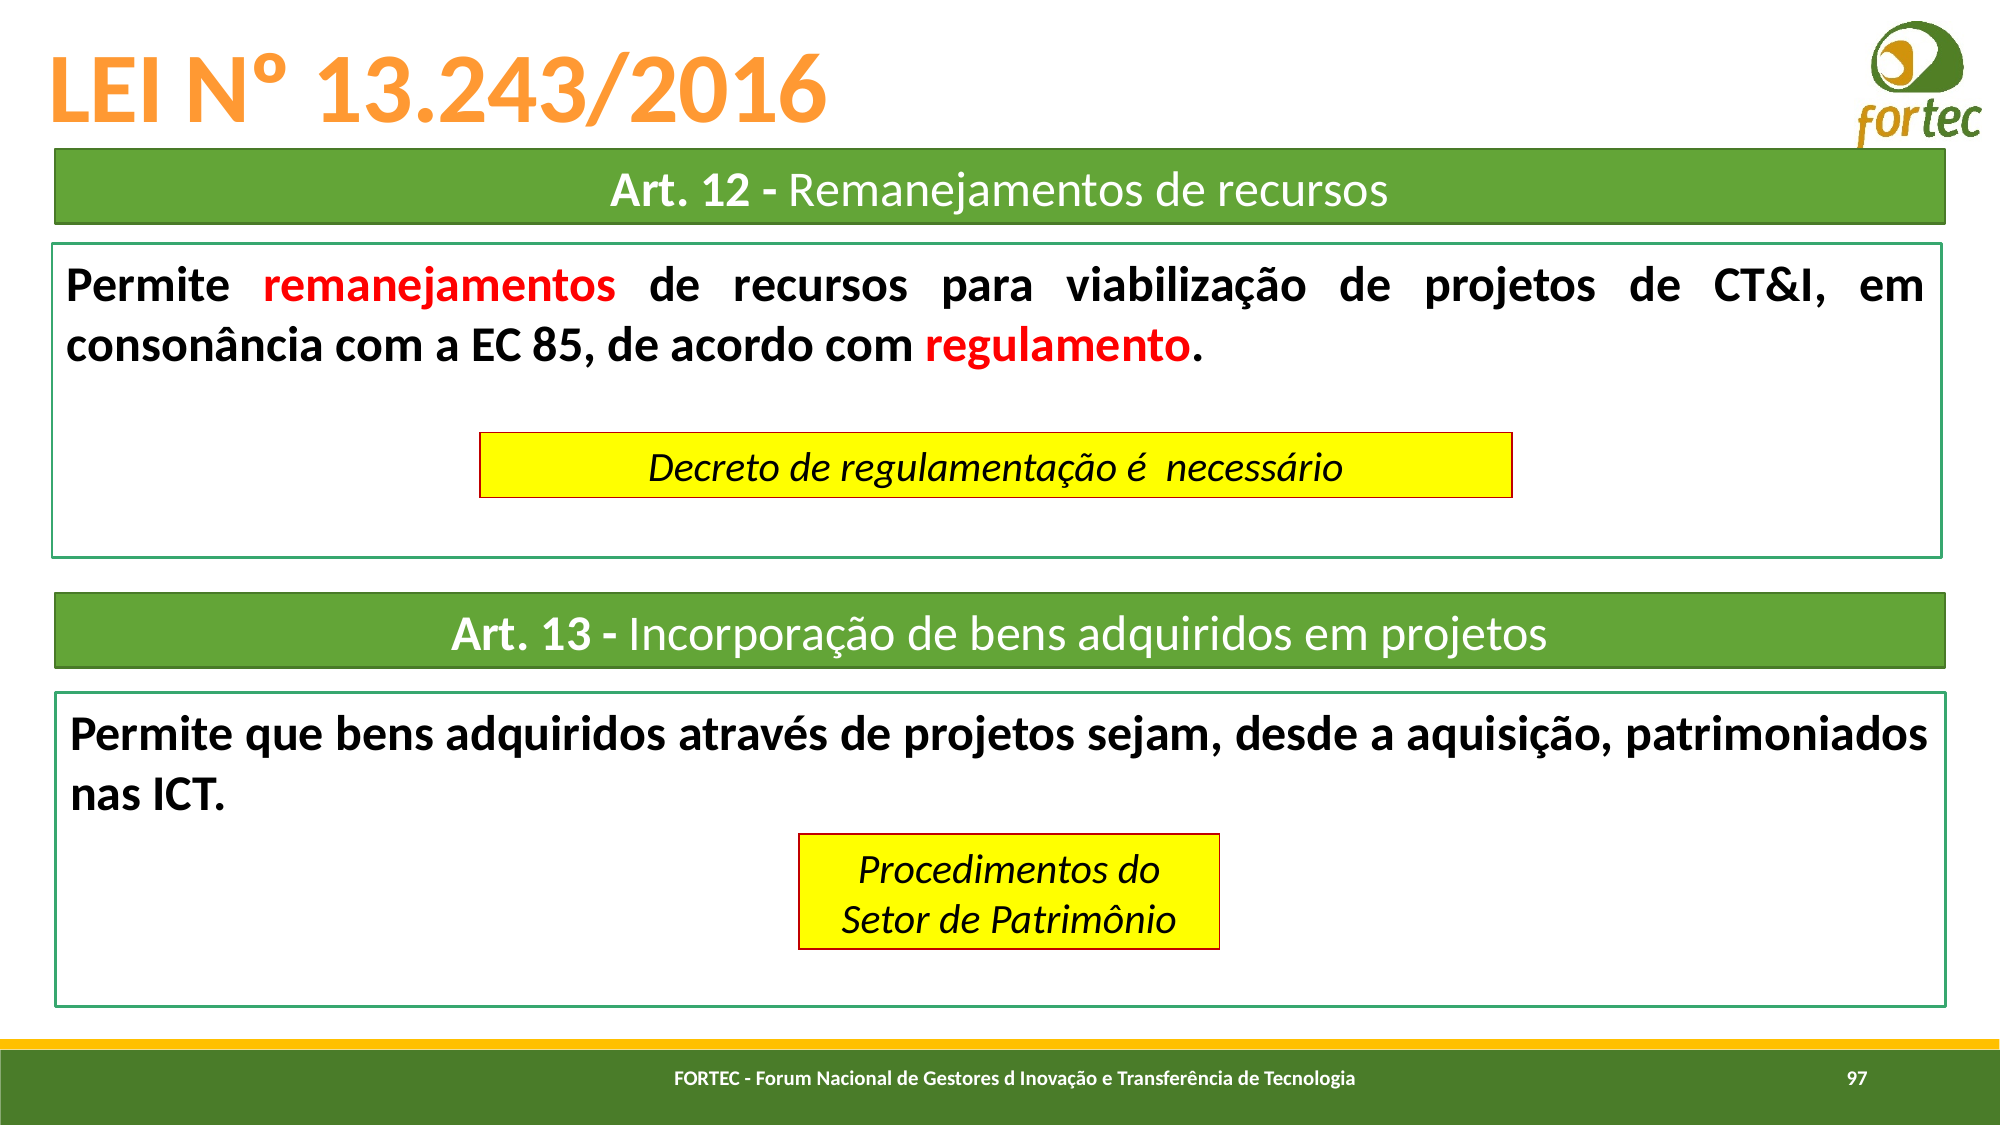

# LEI Nº 13.243/2016
Art. 12 - Remanejamentos de recursos
Permite remanejamentos de recursos para viabilização de projetos de CT&I, em consonância com a EC 85, de acordo com regulamento.
Decreto de regulamentação é  necessário
Art. 13 - Incorporação de bens adquiridos em projetos
Permite que bens adquiridos através de projetos sejam, desde a aquisição, patrimoniados nas ICT.
Procedimentos do Setor de Patrimônio
FORTEC - Forum Nacional de Gestores d Inovação e Transferência de Tecnologia
97